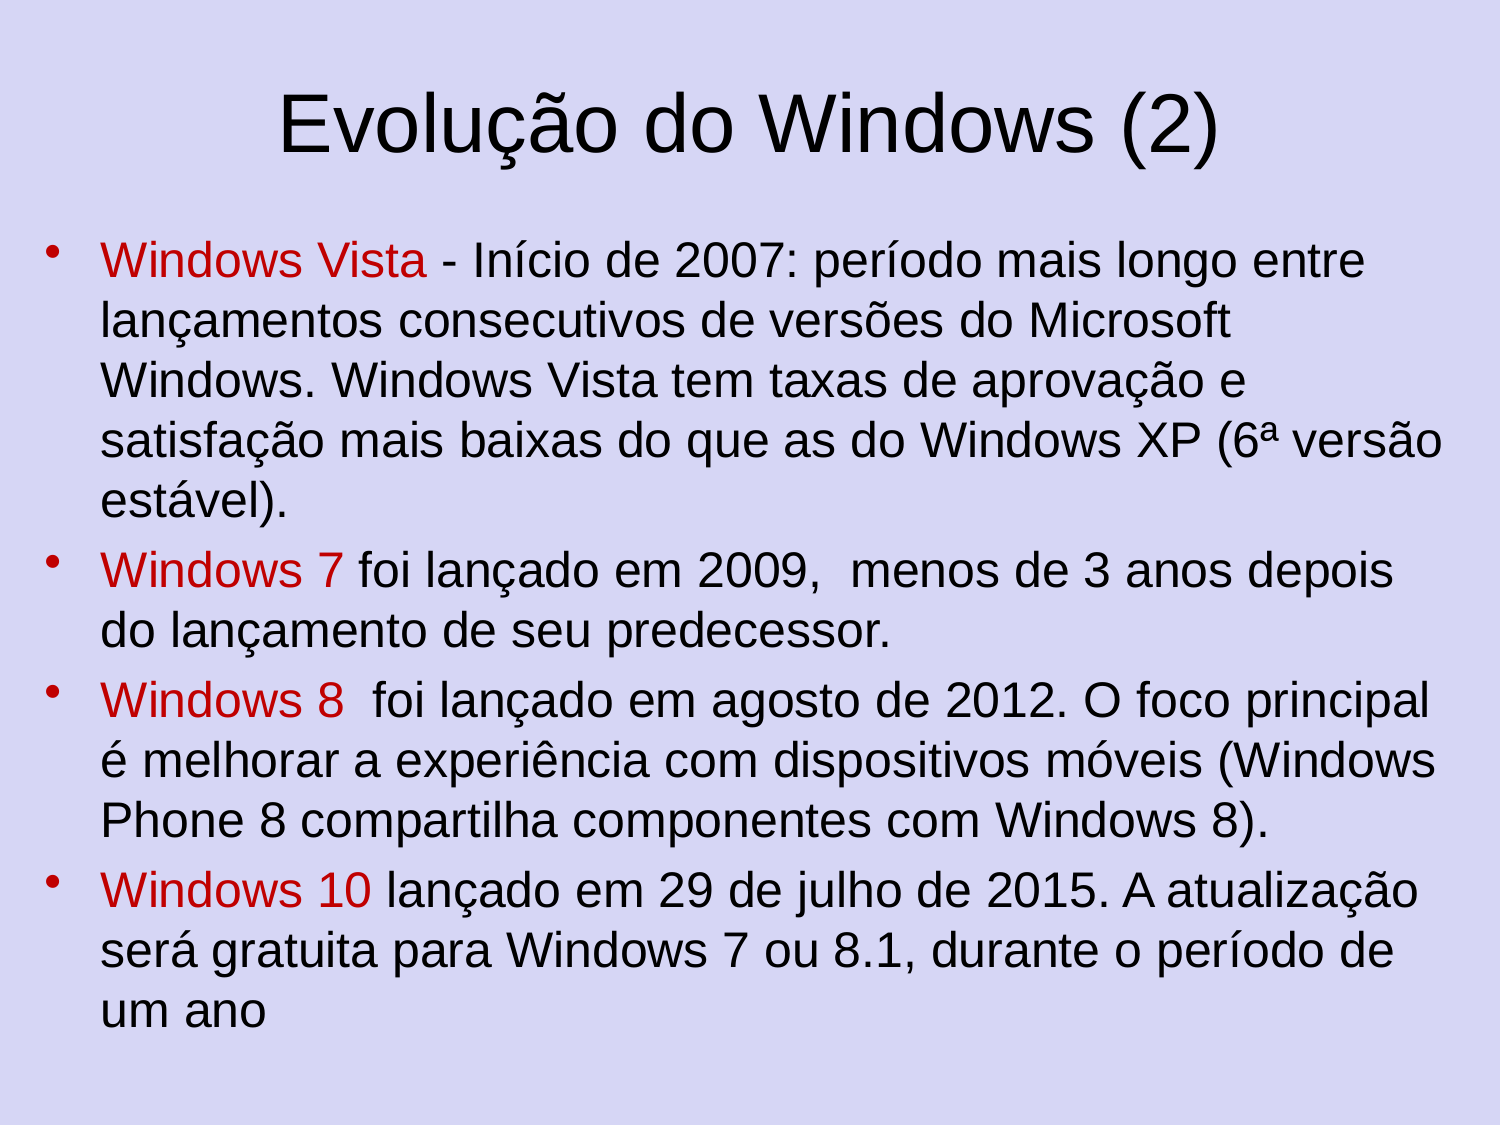

# Evolução do Windows (2)
Windows Vista - Início de 2007: período mais longo entre lançamentos consecutivos de versões do Microsoft Windows. Windows Vista tem taxas de aprovação e satisfação mais baixas do que as do Windows XP (6ª versão estável).
Windows 7 foi lançado em 2009,  menos de 3 anos depois do lançamento de seu predecessor.
Windows 8  foi lançado em agosto de 2012. O foco principal é melhorar a experiência com dispositivos móveis (Windows Phone 8 compartilha componentes com Windows 8).
Windows 10 lançado em 29 de julho de 2015. A atualização será gratuita para Windows 7 ou 8.1, durante o período de um ano